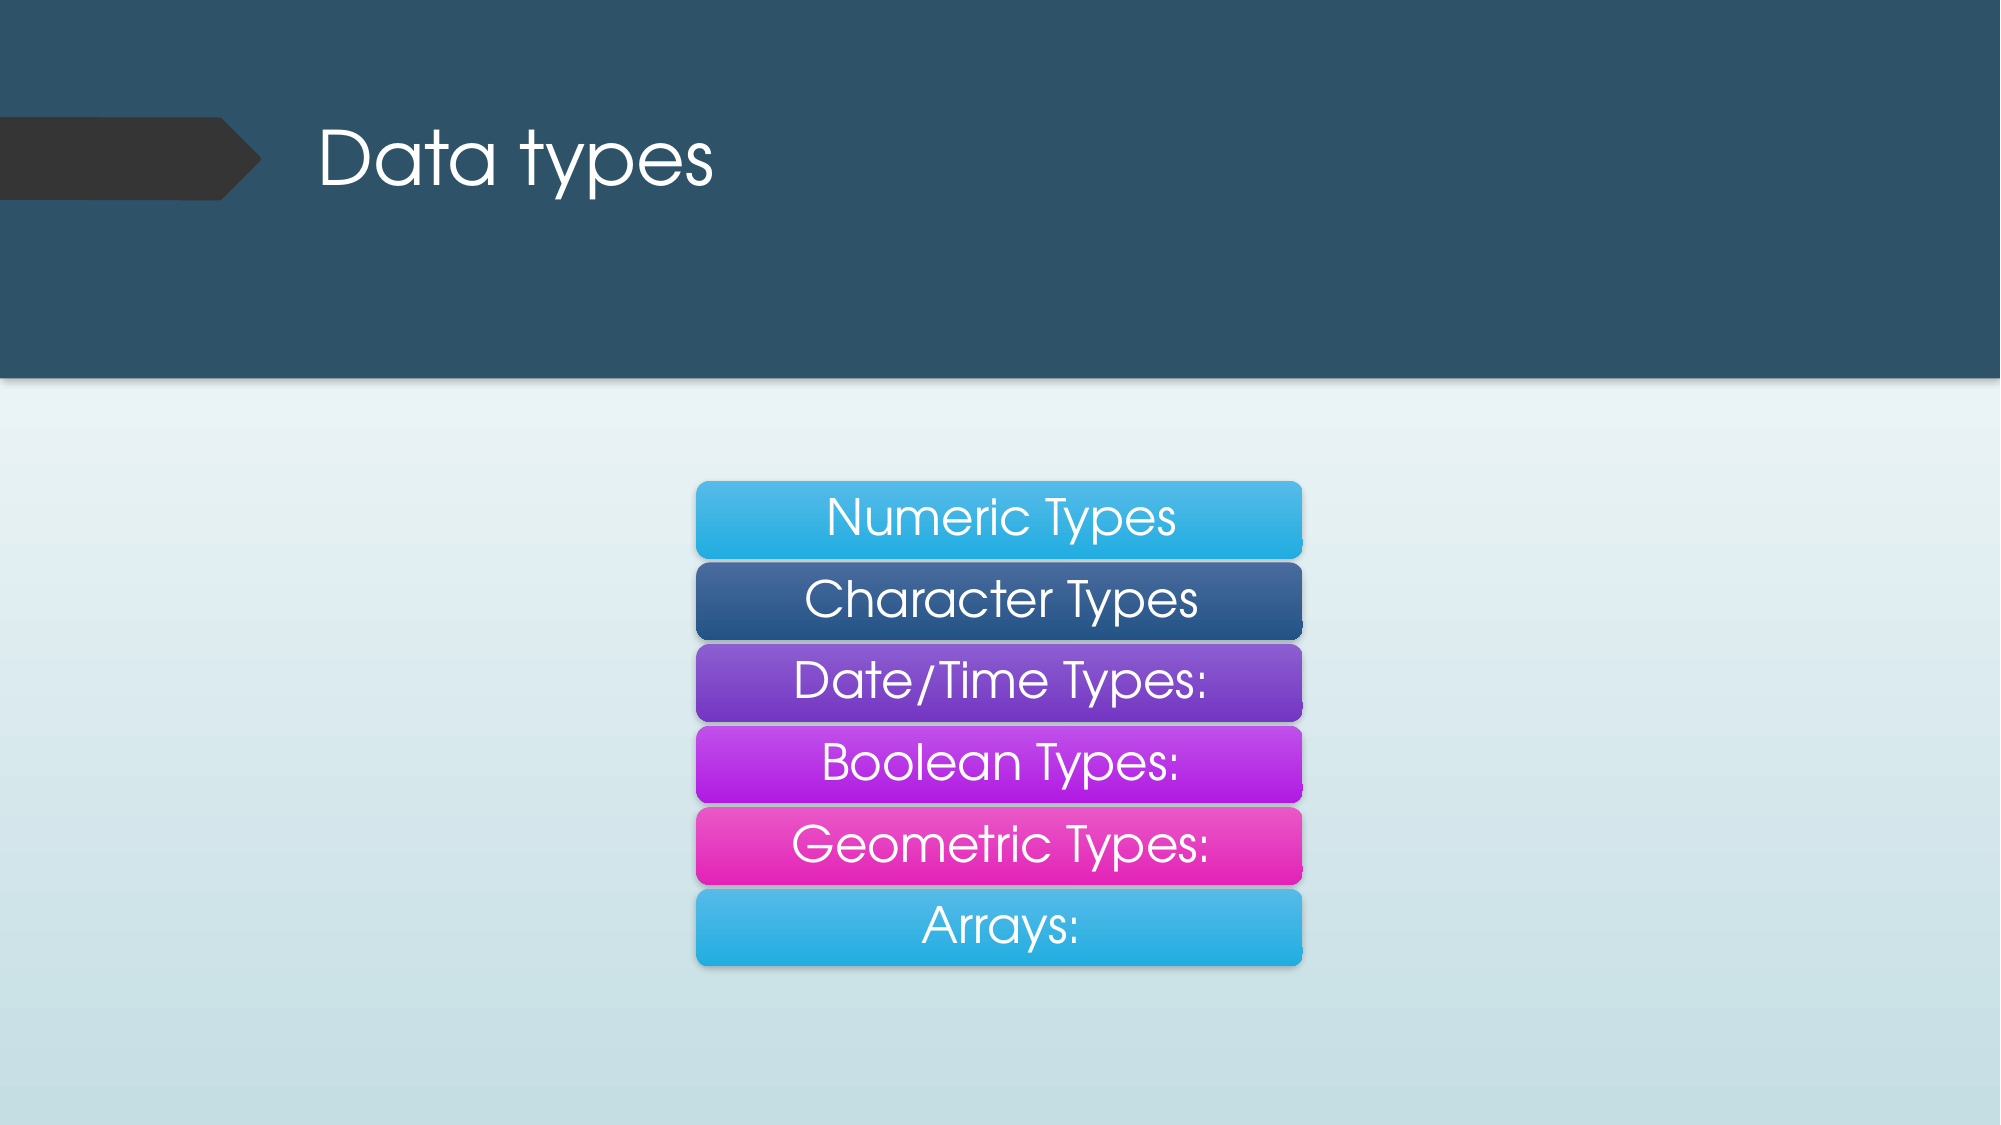

# Data types

Numeric Types
Character Types
Date/Time Types:
Boolean Types:
Geometric Types:
Arrays: